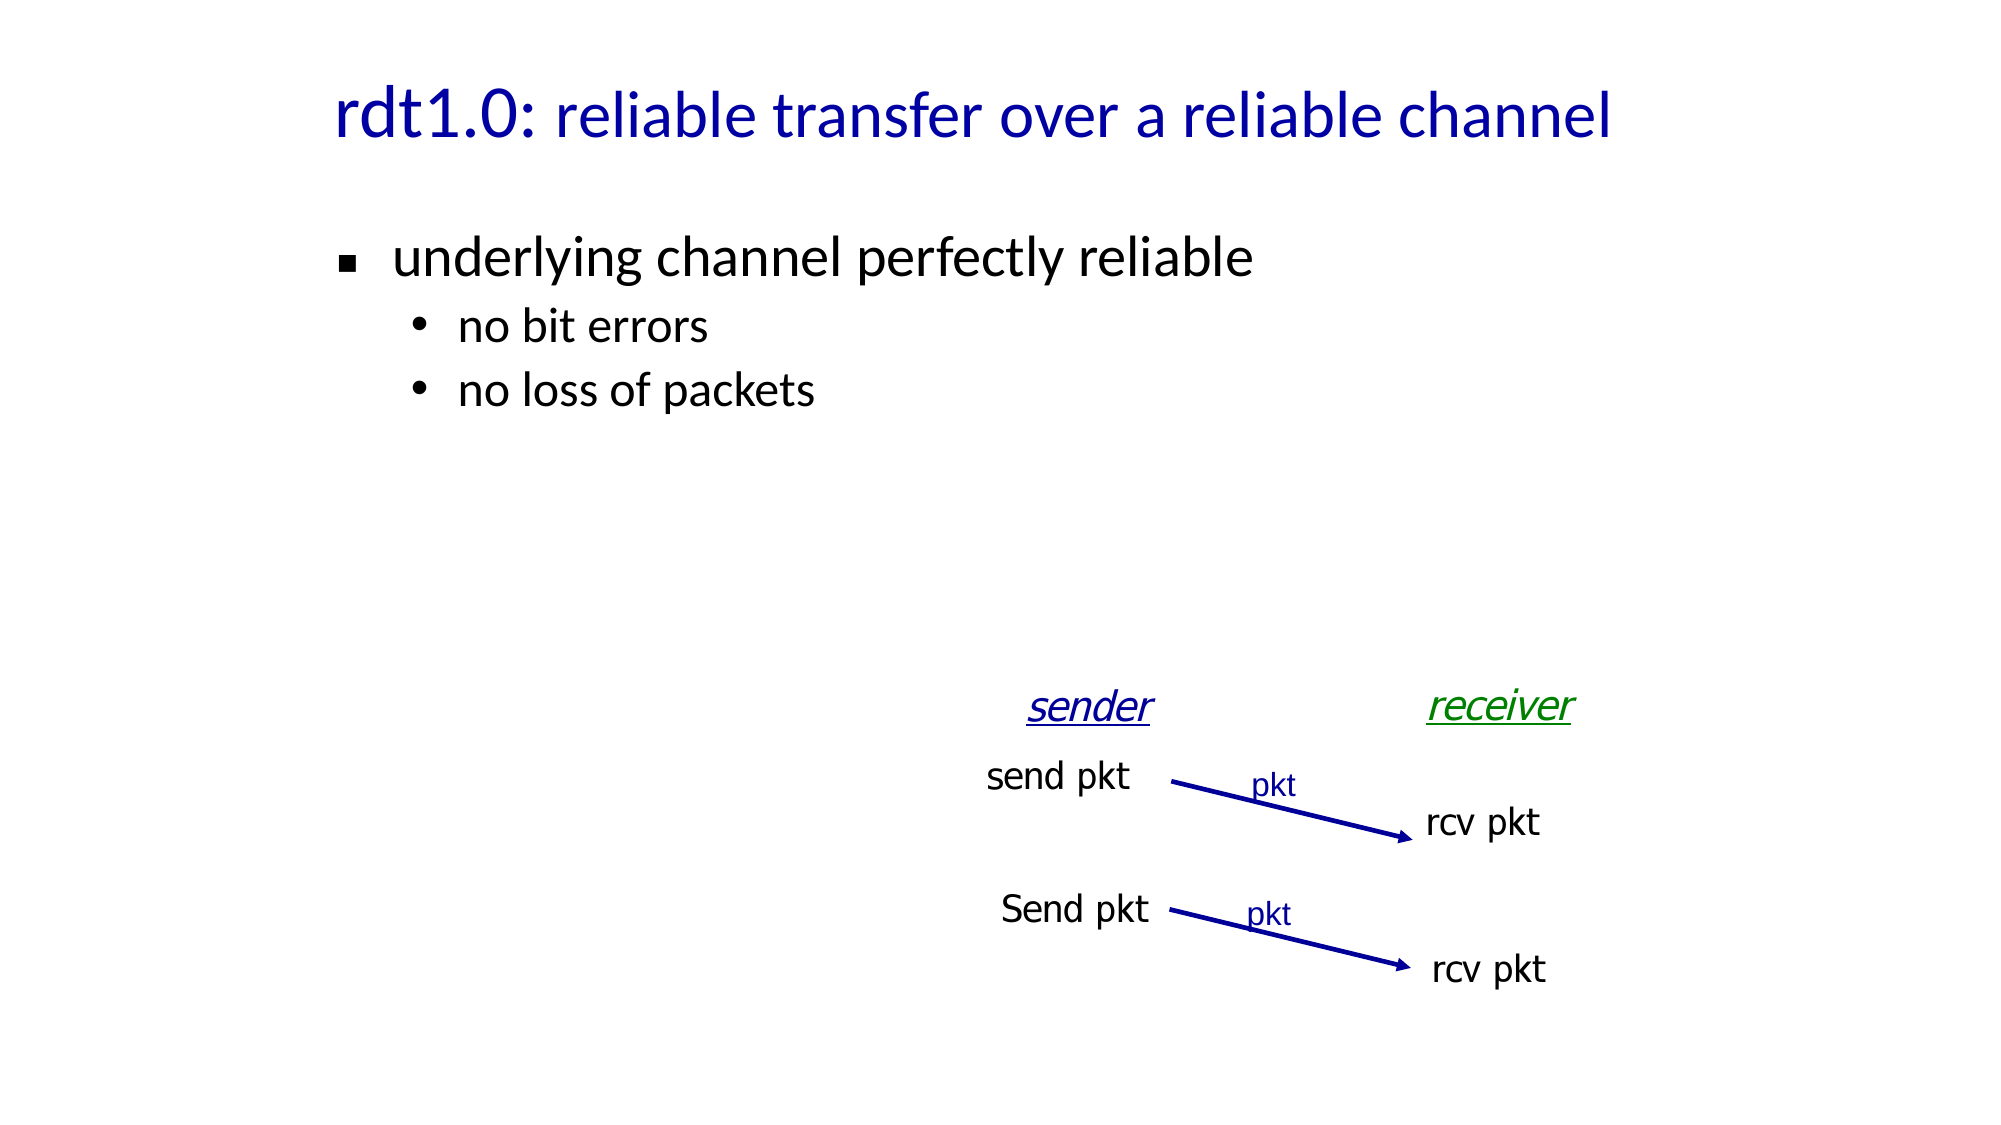

# rdt1.0: reliable transfer over a reliable channel
underlying channel perfectly reliable
no bit errors
no loss of packets
receiver
sender
send pkt
pkt
rcv pkt
Send pkt
pkt
rcv pkt